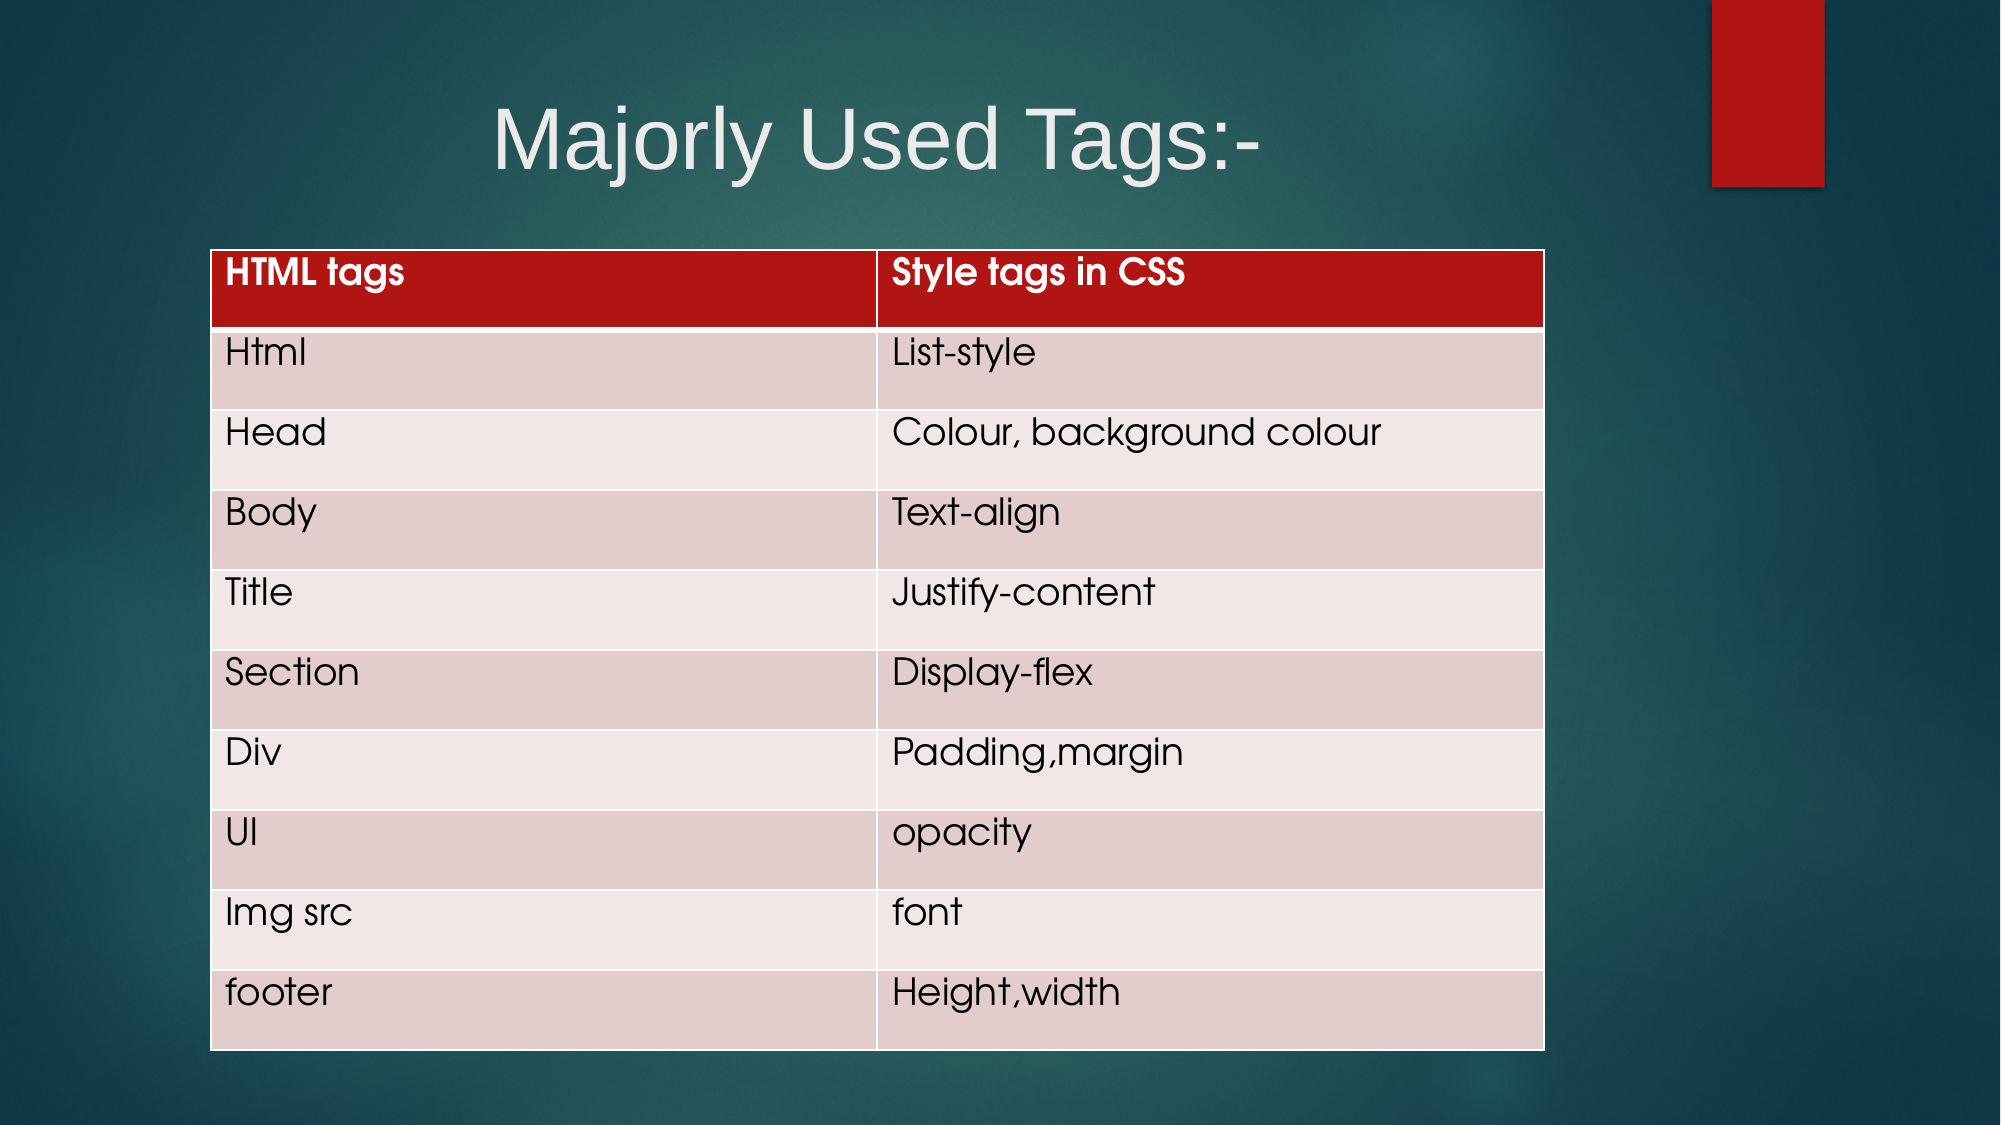

# Majorly Used Tags:-
| HTML tags | Style tags in CSS |
| --- | --- |
| Html | List-style |
| Head | Colour, background colour |
| Body | Text-align |
| Title | Justify-content |
| Section | Display-flex |
| Div | Padding,margin |
| Ul | opacity |
| Img src | font |
| footer | Height,width |